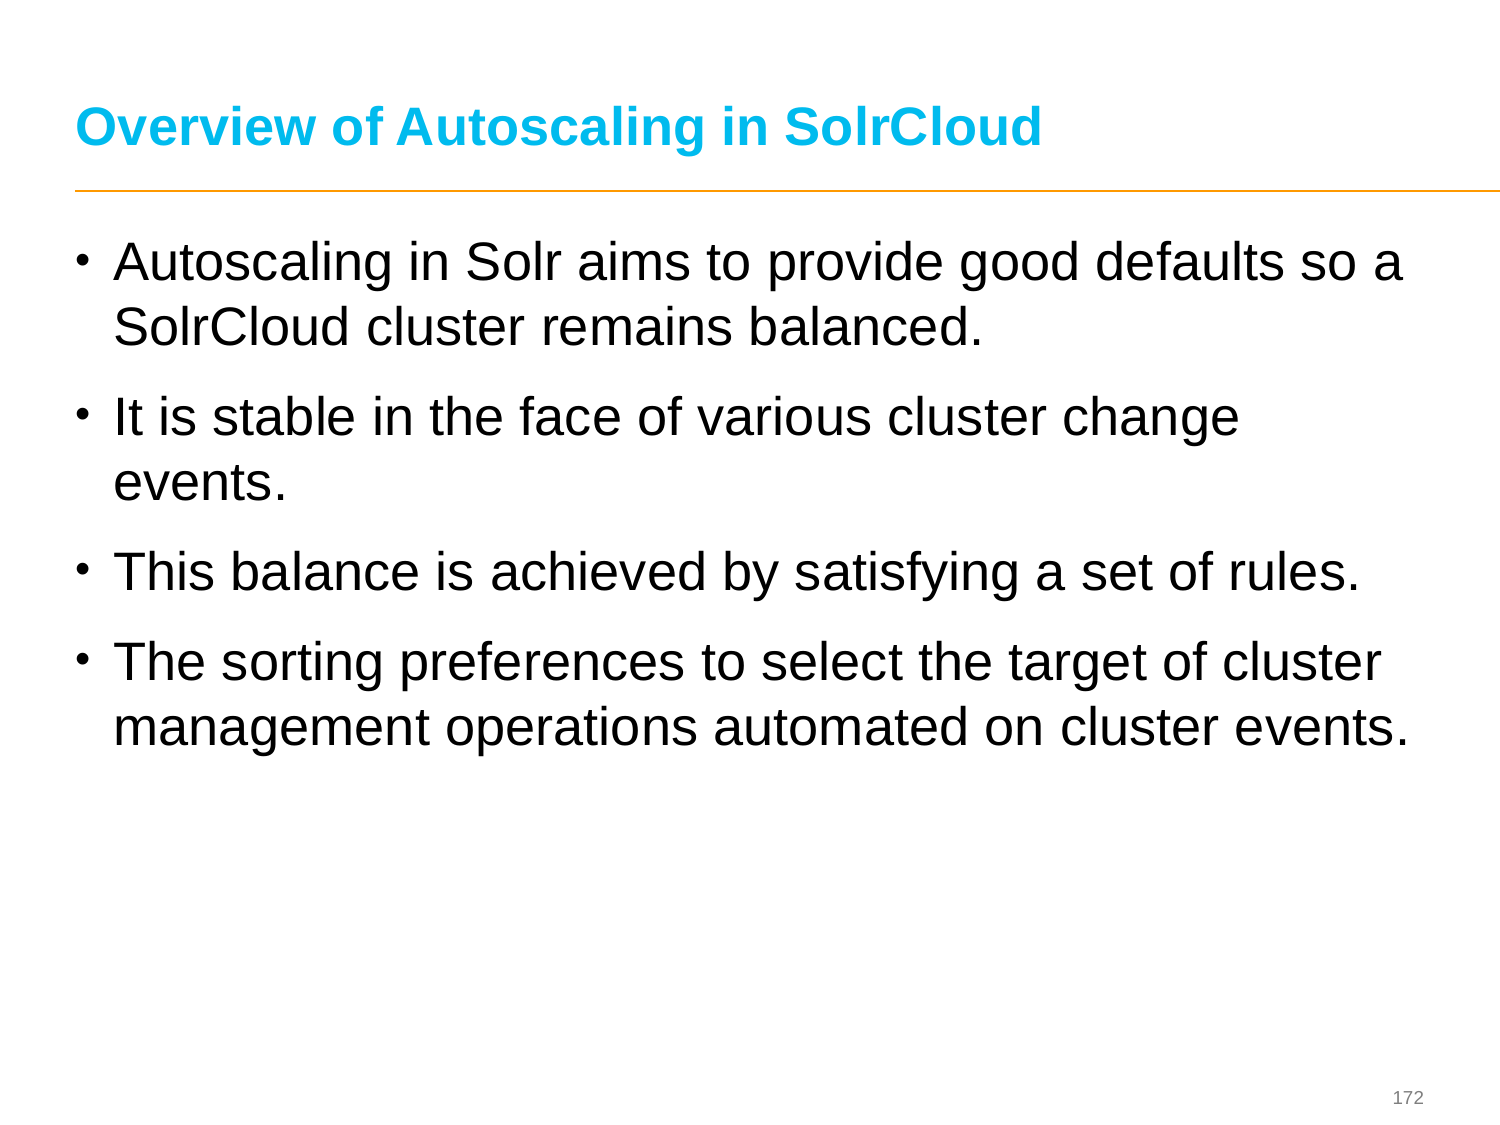

# Overview of Autoscaling in SolrCloud
Autoscaling in Solr aims to provide good defaults so a SolrCloud cluster remains balanced.
It is stable in the face of various cluster change events.
This balance is achieved by satisfying a set of rules.
The sorting preferences to select the target of cluster management operations automated on cluster events.